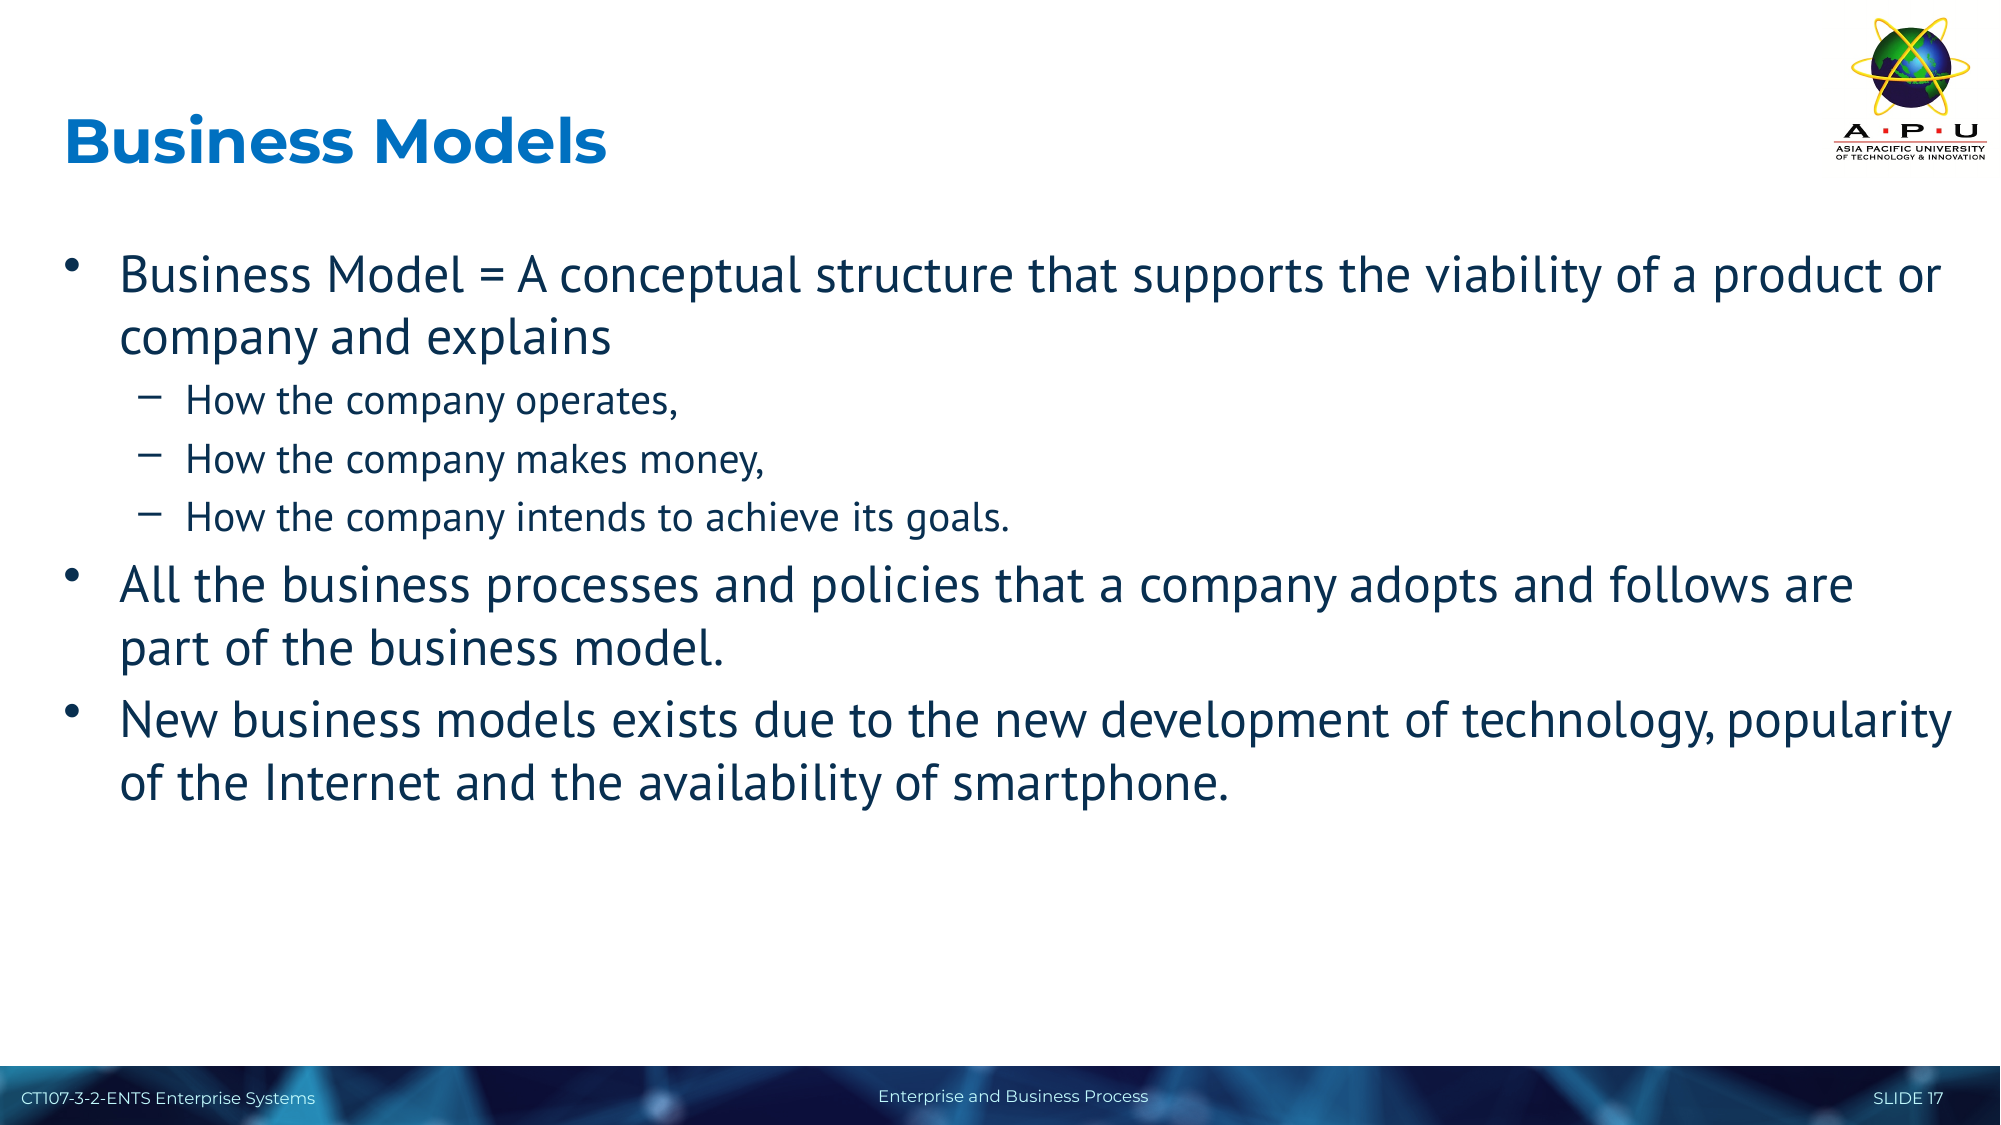

# Business Models

Business Model = A conceptual structure that supports the viability of a product or company and explains
How the company operates,
How the company makes money,
How the company intends to achieve its goals.
All the business processes and policies that a company adopts and follows are part of the business model.
New business models exists due to the new development of technology, popularity of the Internet and the availability of smartphone.